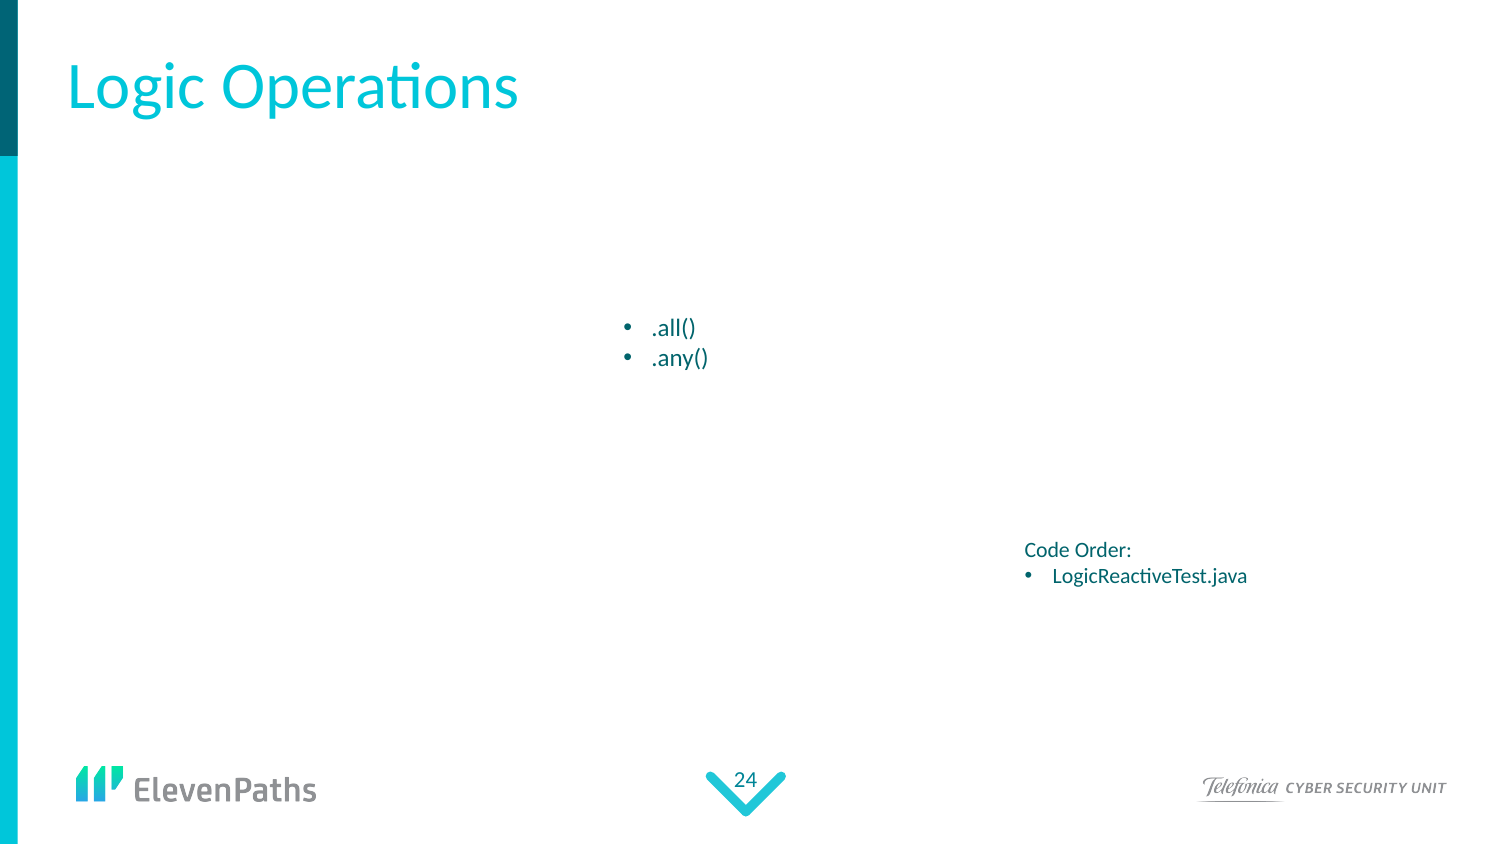

# Logic Operations
.all()
.any()
Code Order:
LogicReactiveTest.java